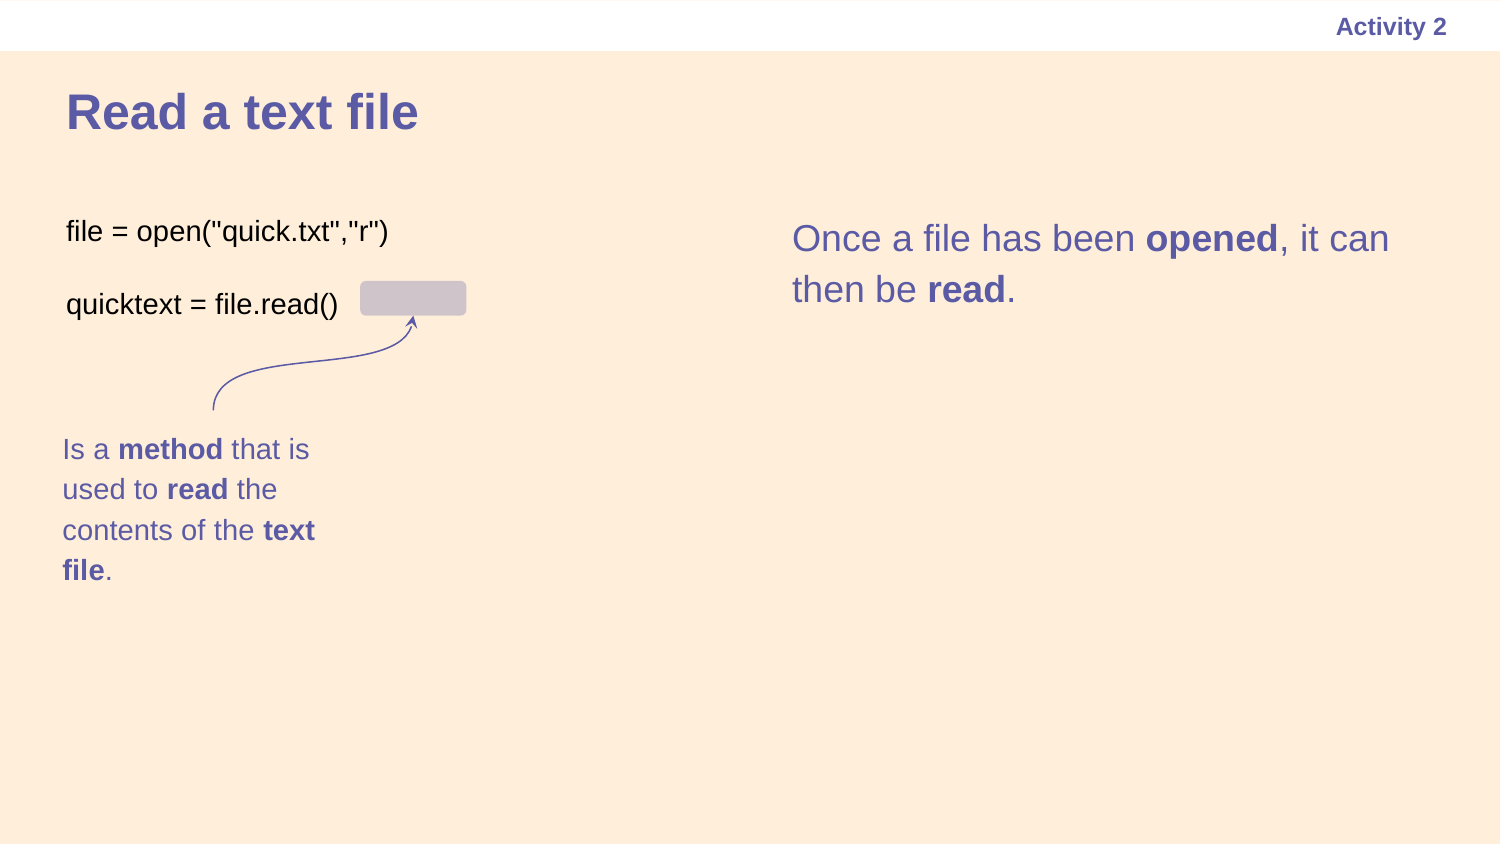

Activity 2
# Read a text file
Once a file has been opened, it can then be read.
file = open("quick.txt","r")
quicktext = file.read()

Is a method that is used to read the contents of the text file.